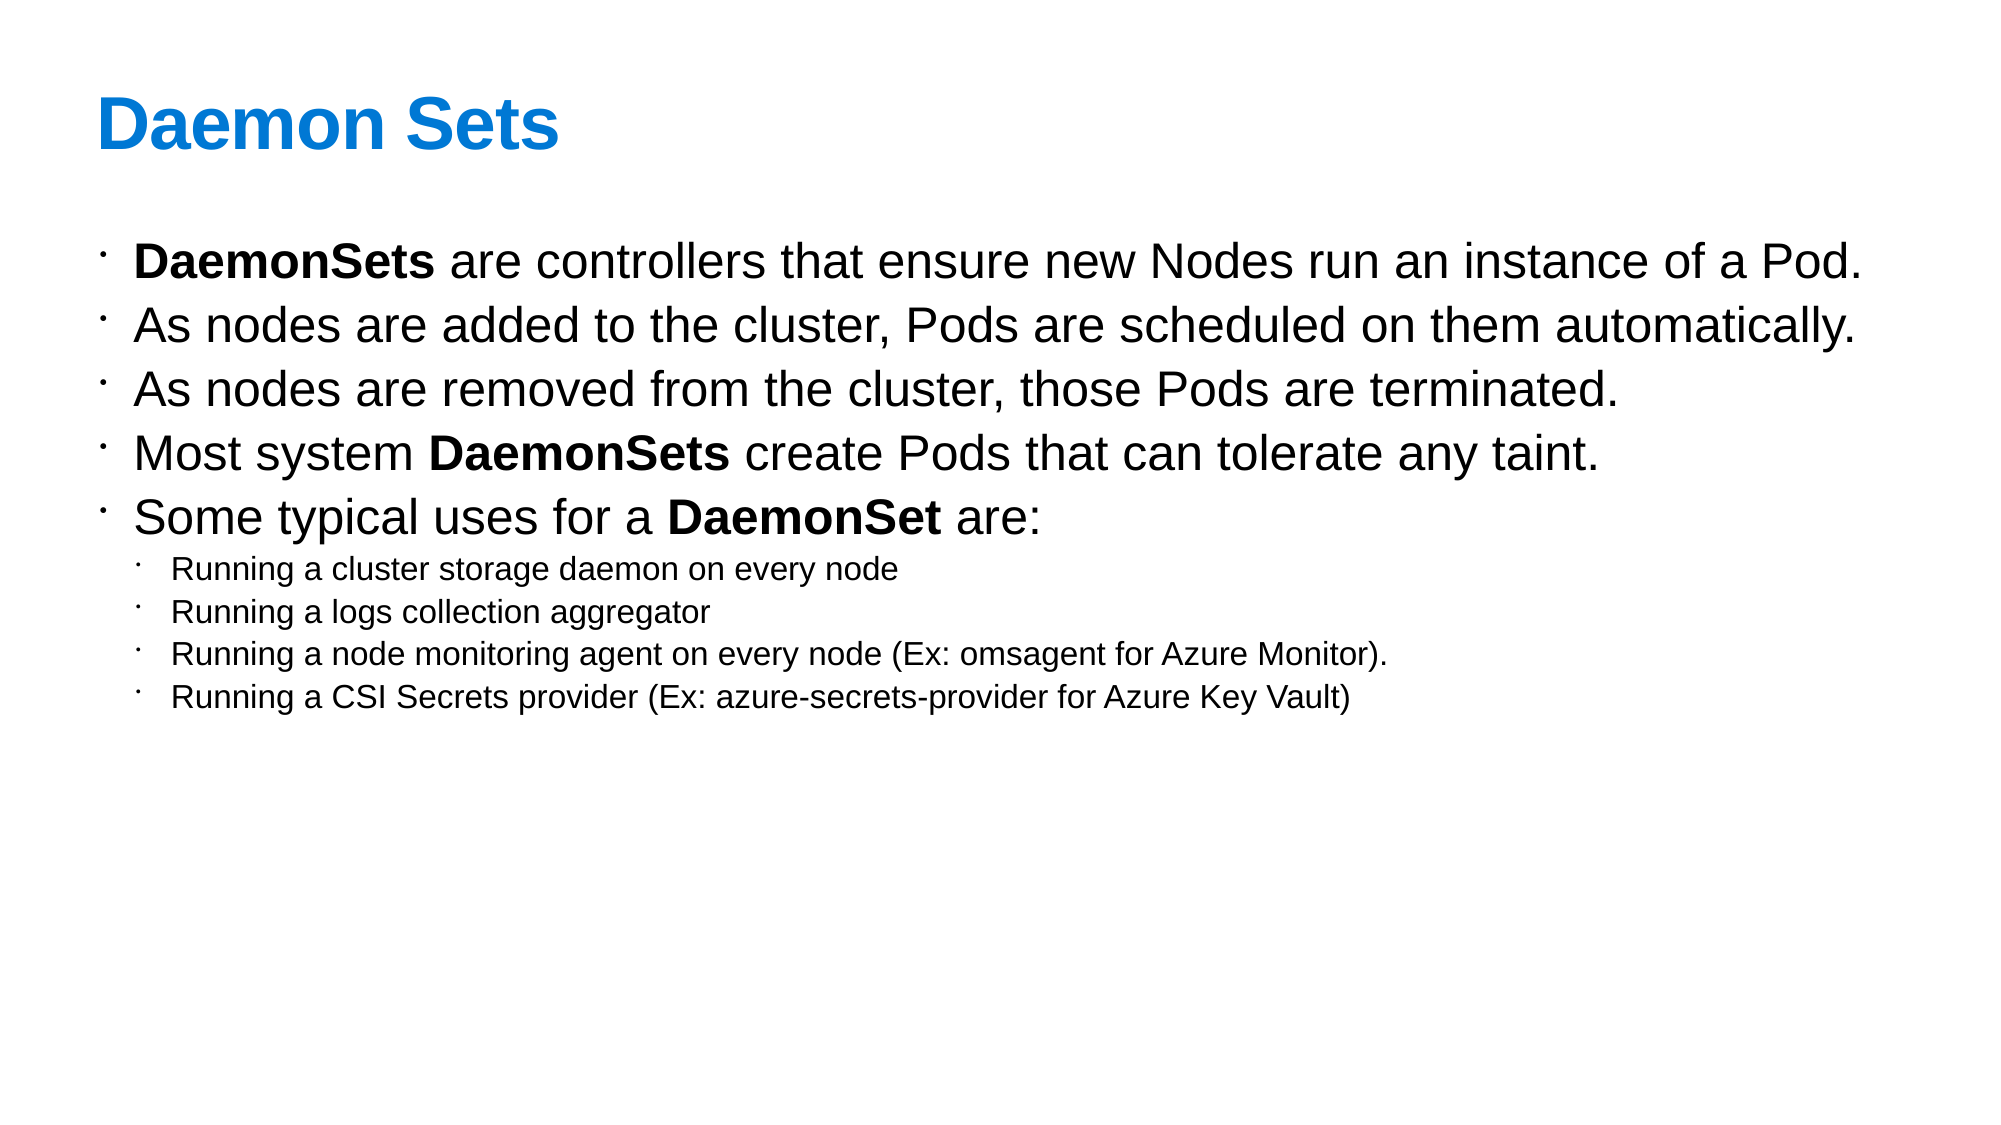

# Daemon Sets
DaemonSets are controllers that ensure new Nodes run an instance of a Pod.
As nodes are added to the cluster, Pods are scheduled on them automatically.
As nodes are removed from the cluster, those Pods are terminated.
Most system DaemonSets create Pods that can tolerate any taint.
Some typical uses for a DaemonSet are:
Running a cluster storage daemon on every node
Running a logs collection aggregator
Running a node monitoring agent on every node (Ex: omsagent for Azure Monitor).
Running a CSI Secrets provider (Ex: azure-secrets-provider for Azure Key Vault)